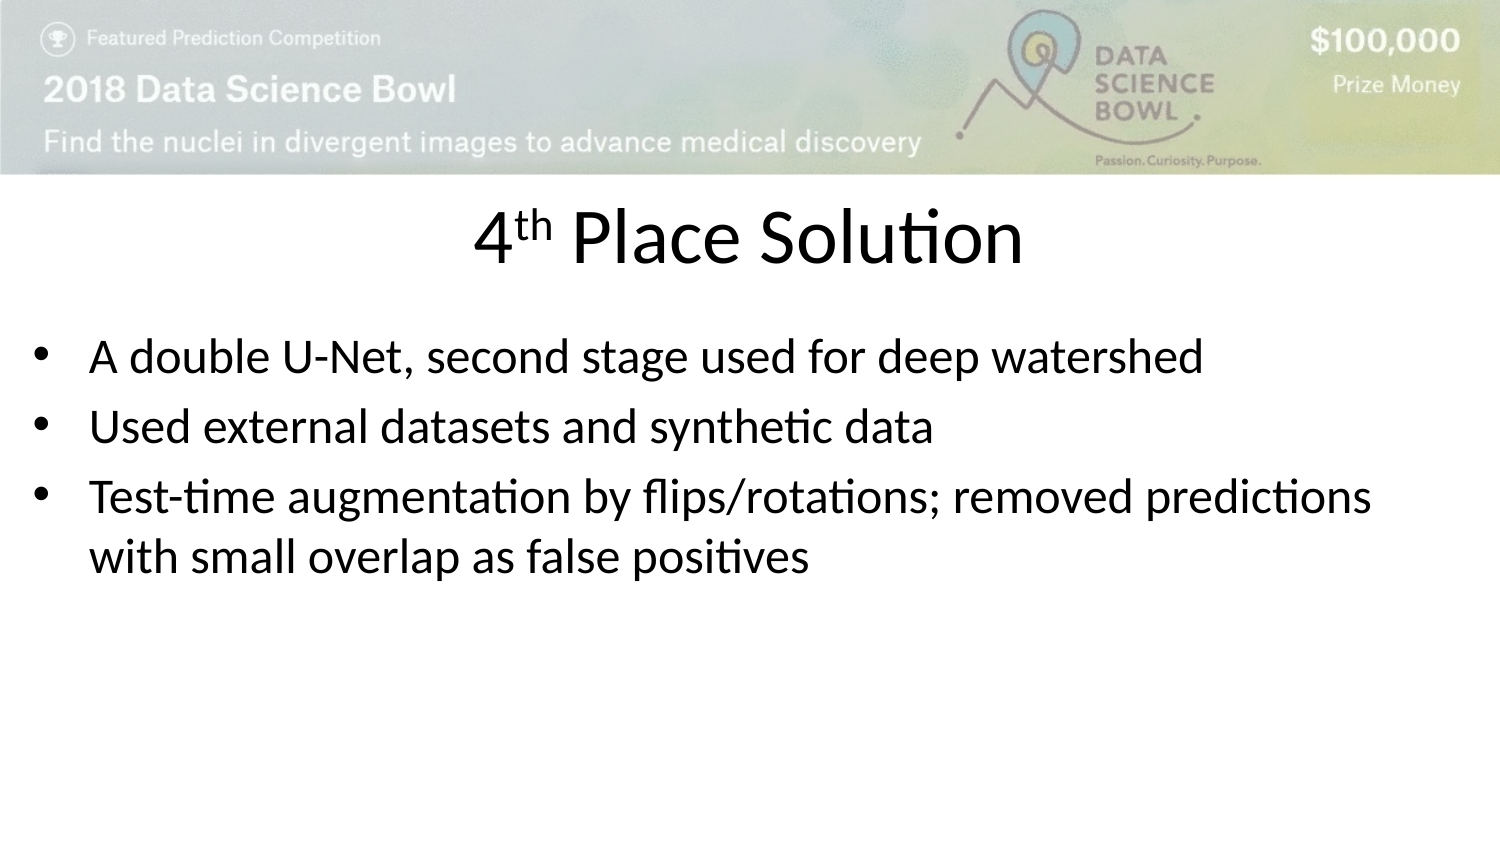

# 4th Place Solution
A double U-Net, second stage used for deep watershed
Used external datasets and synthetic data
Test-time augmentation by flips/rotations; removed predictions with small overlap as false positives